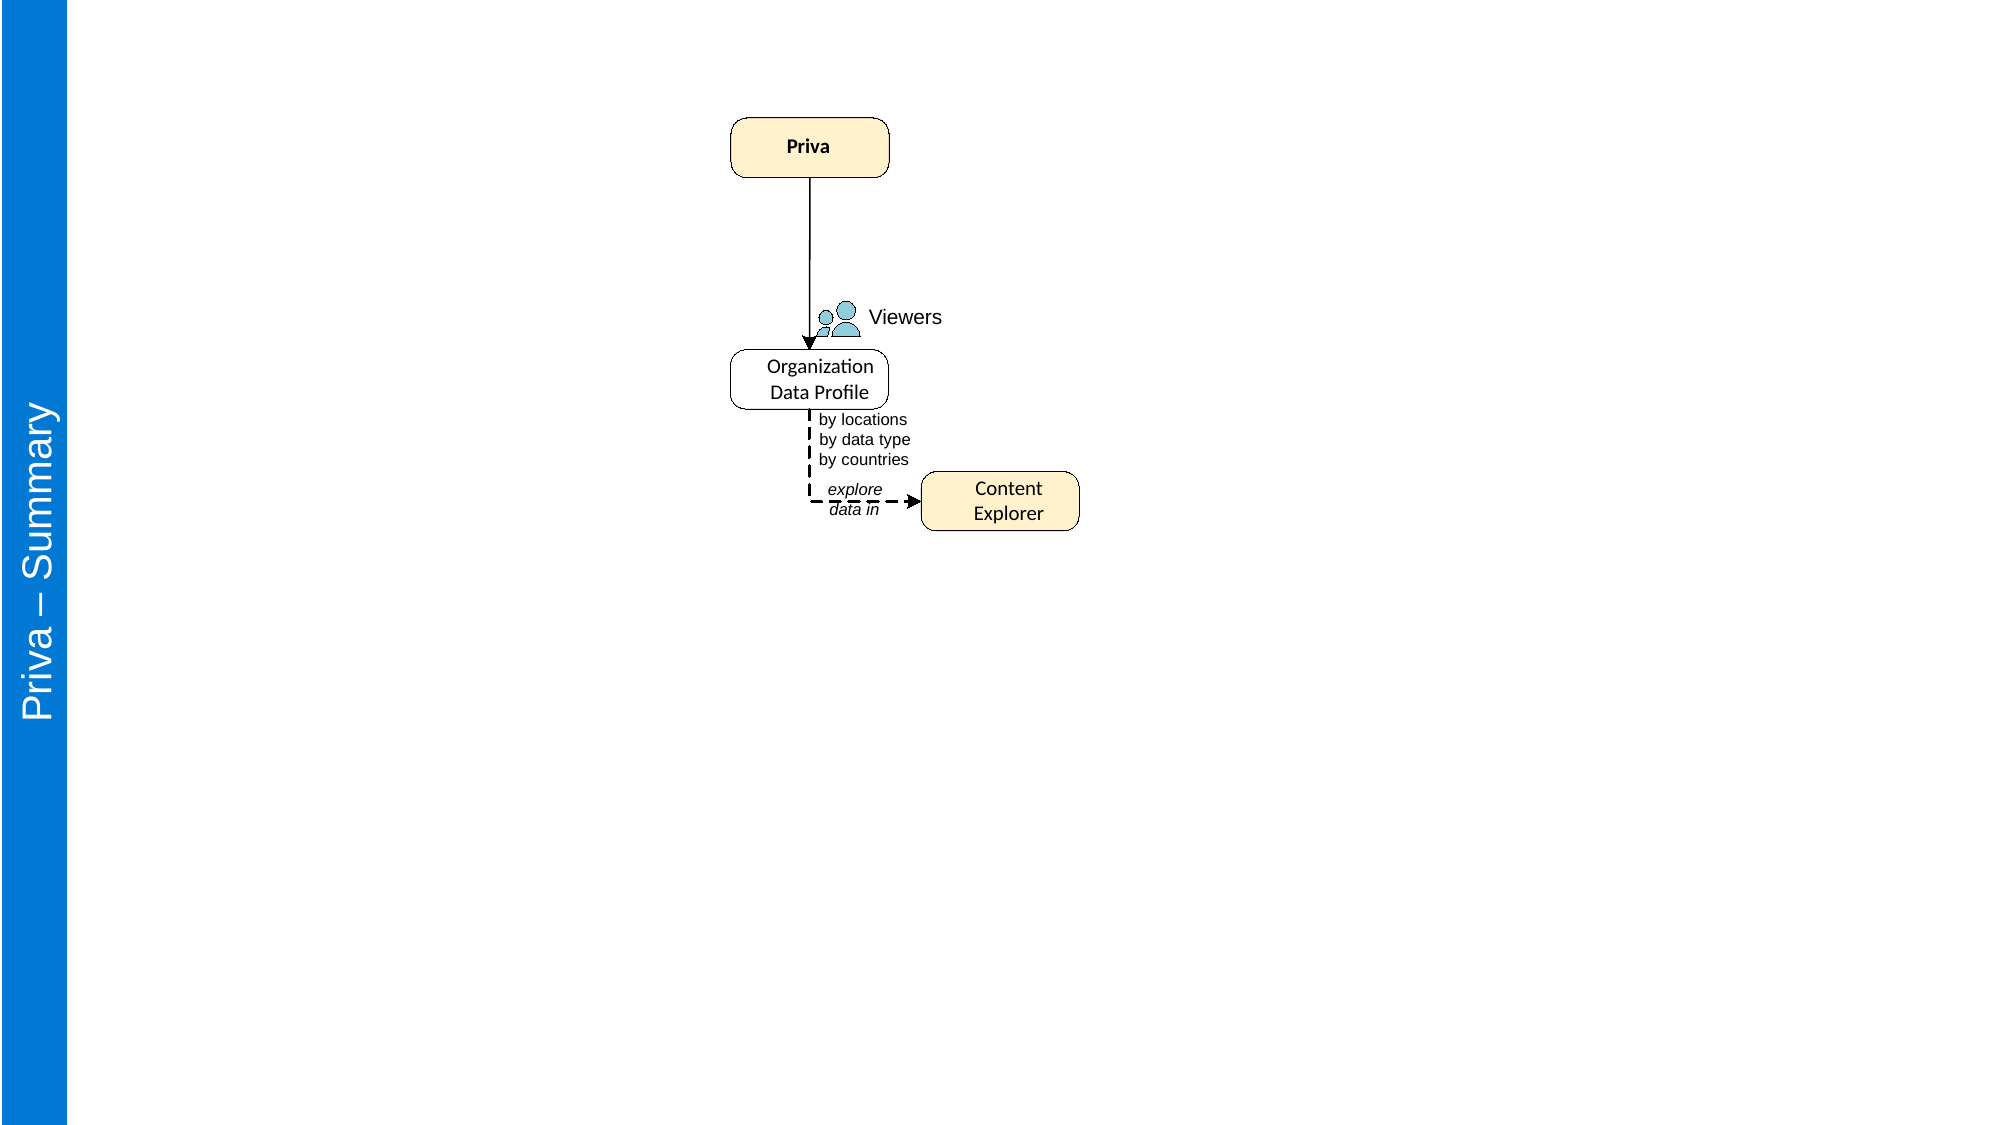

Priva

Viewers

Organization
Data Profile

by locations
by data type
by countries

Content
explore

data in
Explorer
Priva – Summary